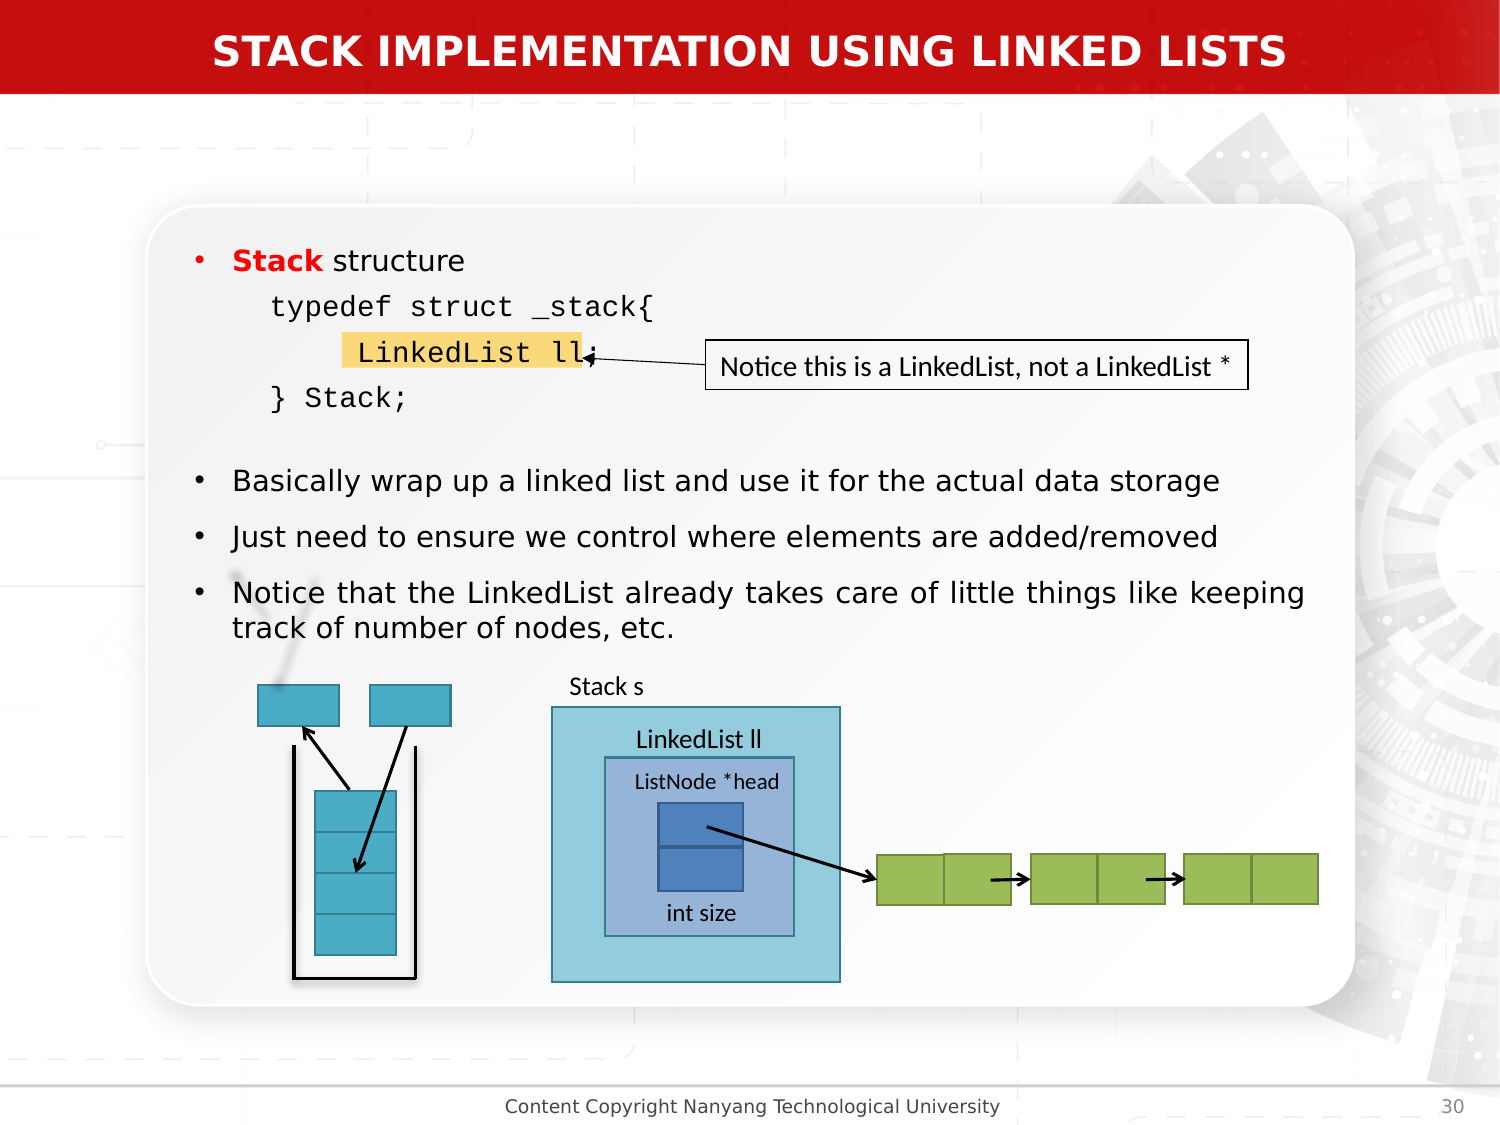

STACK IMPLEMENTATION USING LINKED LISTS

Stack structure
typedef struct _stack{
     LinkedList ll;
} Stack;

Basically wrap up a linked list and use it for the actual data storage
Just need to ensure we control where elements are added/removed
Notice that the LinkedList already takes care of little things like keeping track of number of nodes, etc.

Notice this is a LinkedList, not a LinkedList *
Stack s

LinkedList ll

ListNode *head

int size